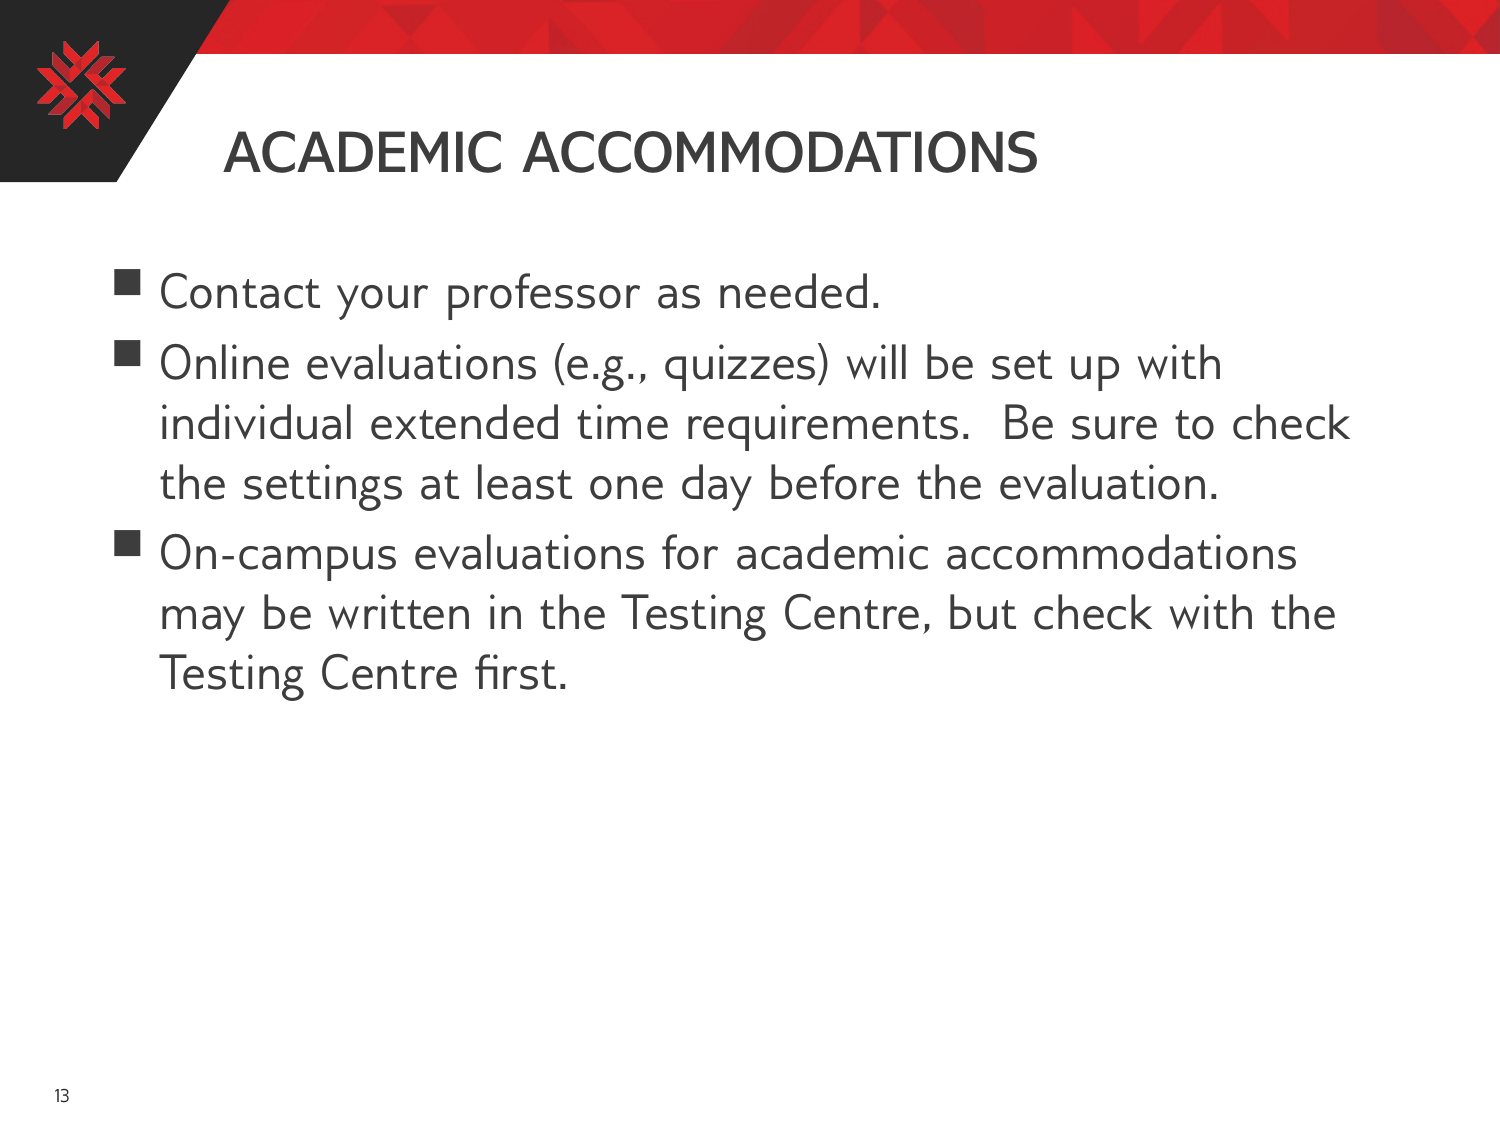

# Academic accommodations
Contact your professor as needed.
Online evaluations (e.g., quizzes) will be set up with individual extended time requirements.  Be sure to check the settings at least one day before the evaluation.
On-campus evaluations for academic accommodations may be written in the Testing Centre, but check with the Testing Centre first.
13